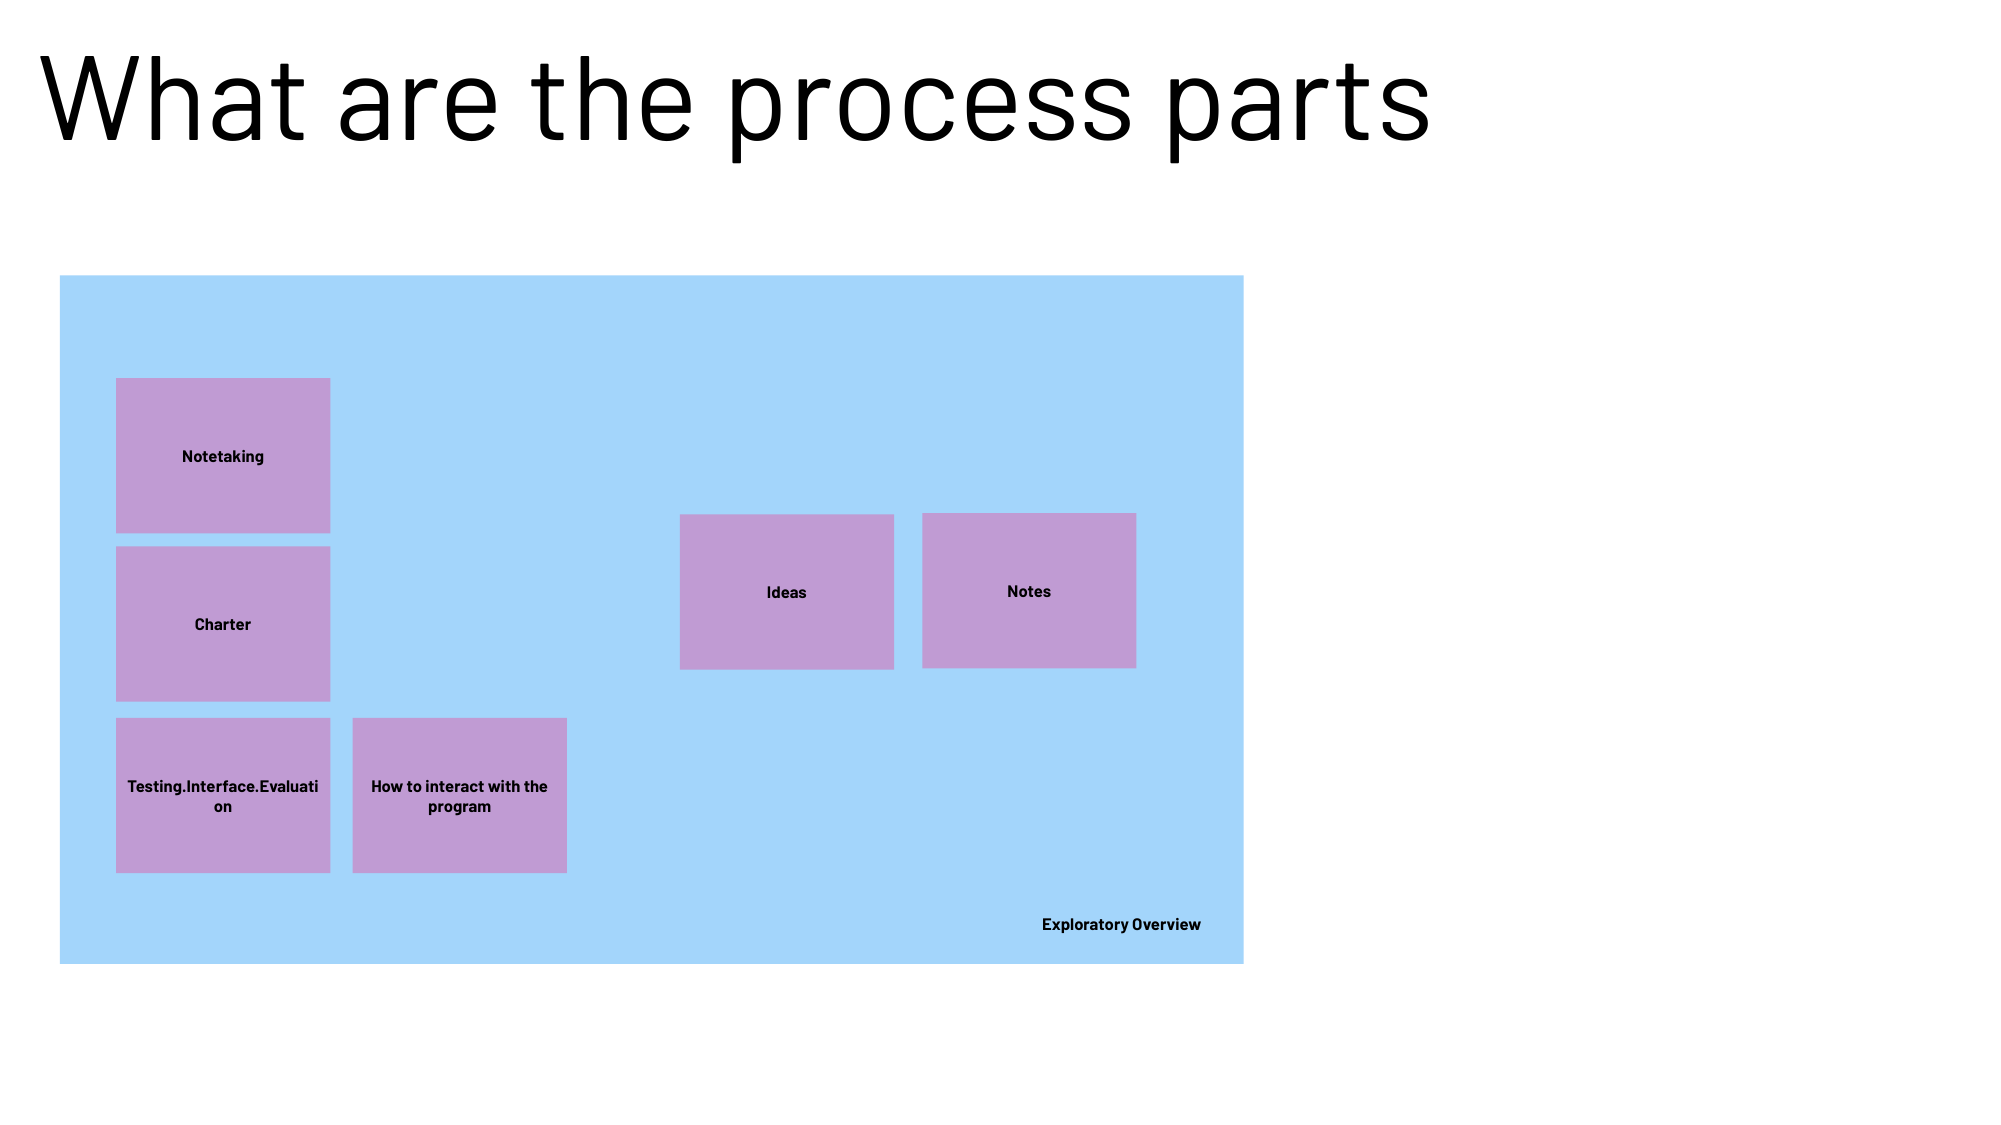

# What are the process parts

Notetaking
Notes
Ideas
Charter
Testing.Interface.Evaluation
How to interact with the program
Exploratory Overview